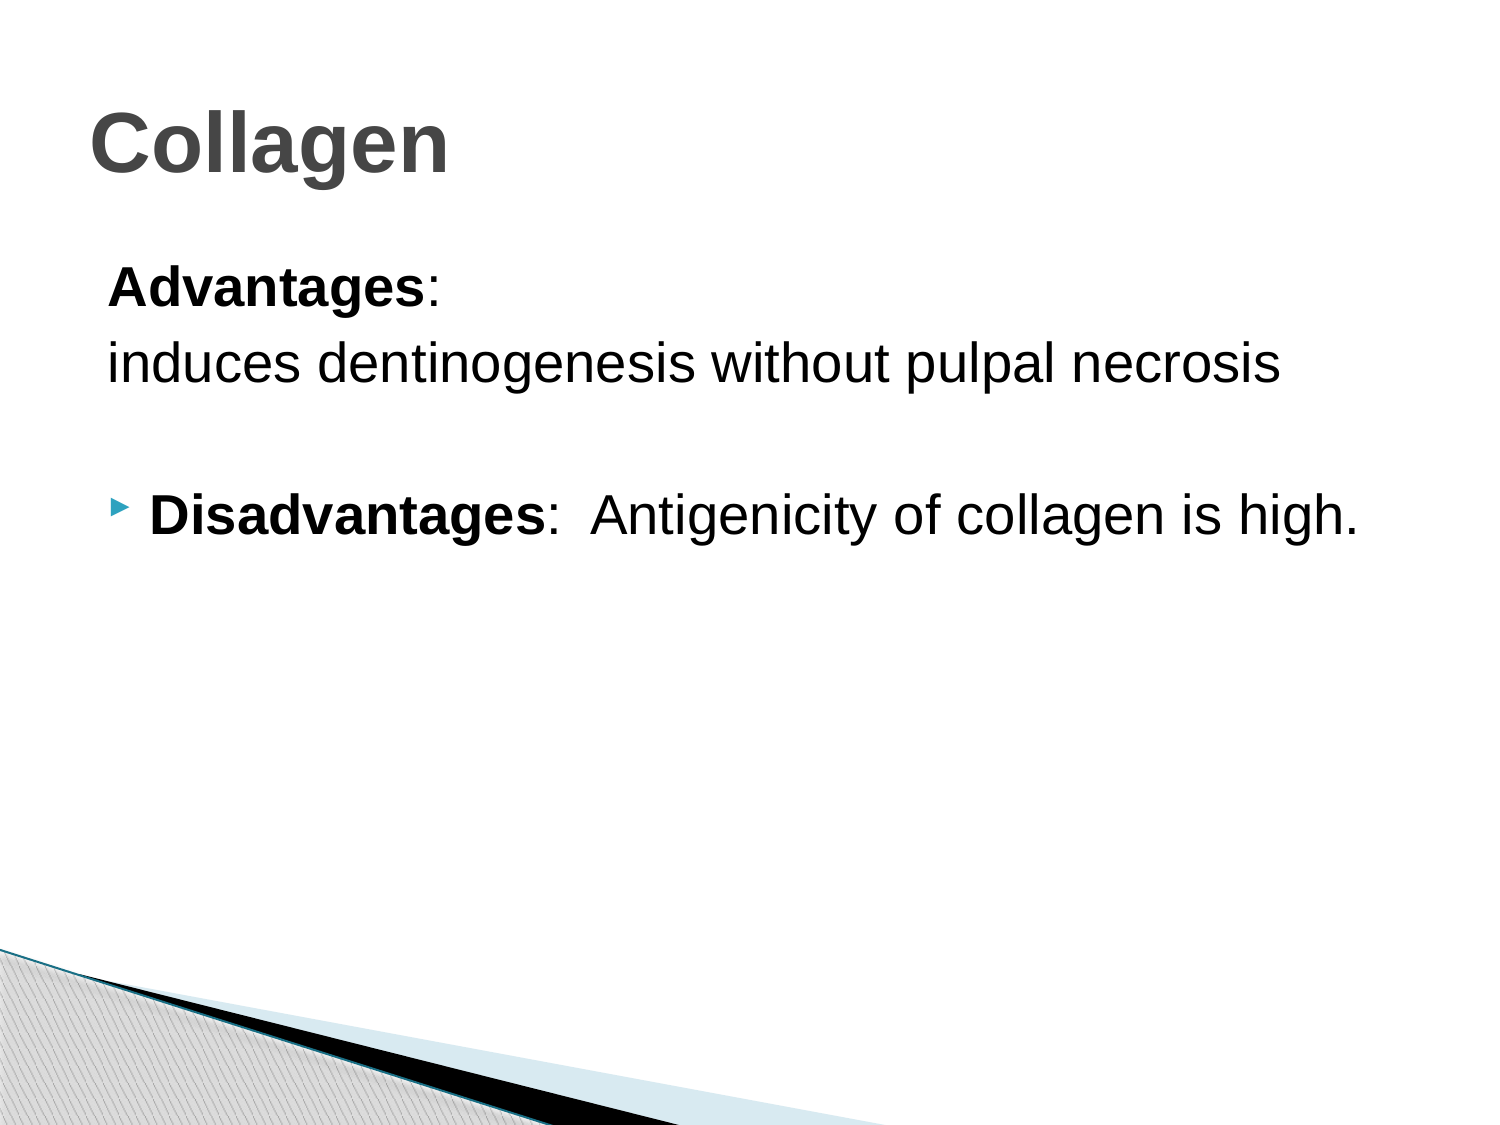

# Collagen
Advantages:
induces dentinogenesis without pulpal necrosis

Disadvantages:  Antigenicity of collagen is high.